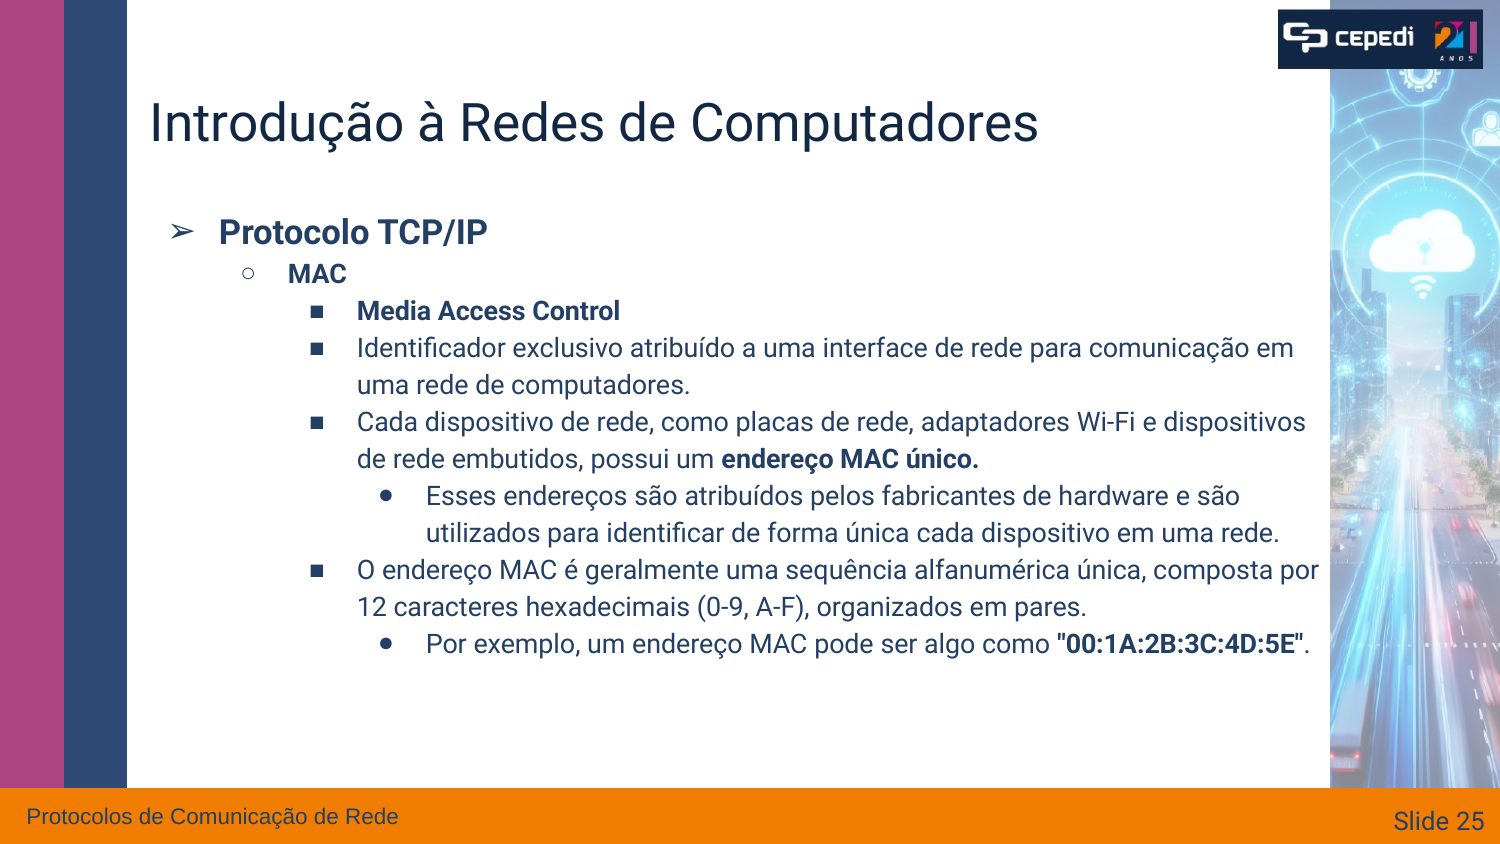

# Introdução à Redes de Computadores
Protocolo TCP/IP
MAC
Media Access Control
Identificador exclusivo atribuído a uma interface de rede para comunicação em uma rede de computadores.
Cada dispositivo de rede, como placas de rede, adaptadores Wi-Fi e dispositivos de rede embutidos, possui um endereço MAC único.
Esses endereços são atribuídos pelos fabricantes de hardware e são utilizados para identificar de forma única cada dispositivo em uma rede.
O endereço MAC é geralmente uma sequência alfanumérica única, composta por 12 caracteres hexadecimais (0-9, A-F), organizados em pares.
Por exemplo, um endereço MAC pode ser algo como "00:1A:2B:3C:4D:5E".
Protocolos de Comunicação de Rede
Slide 25